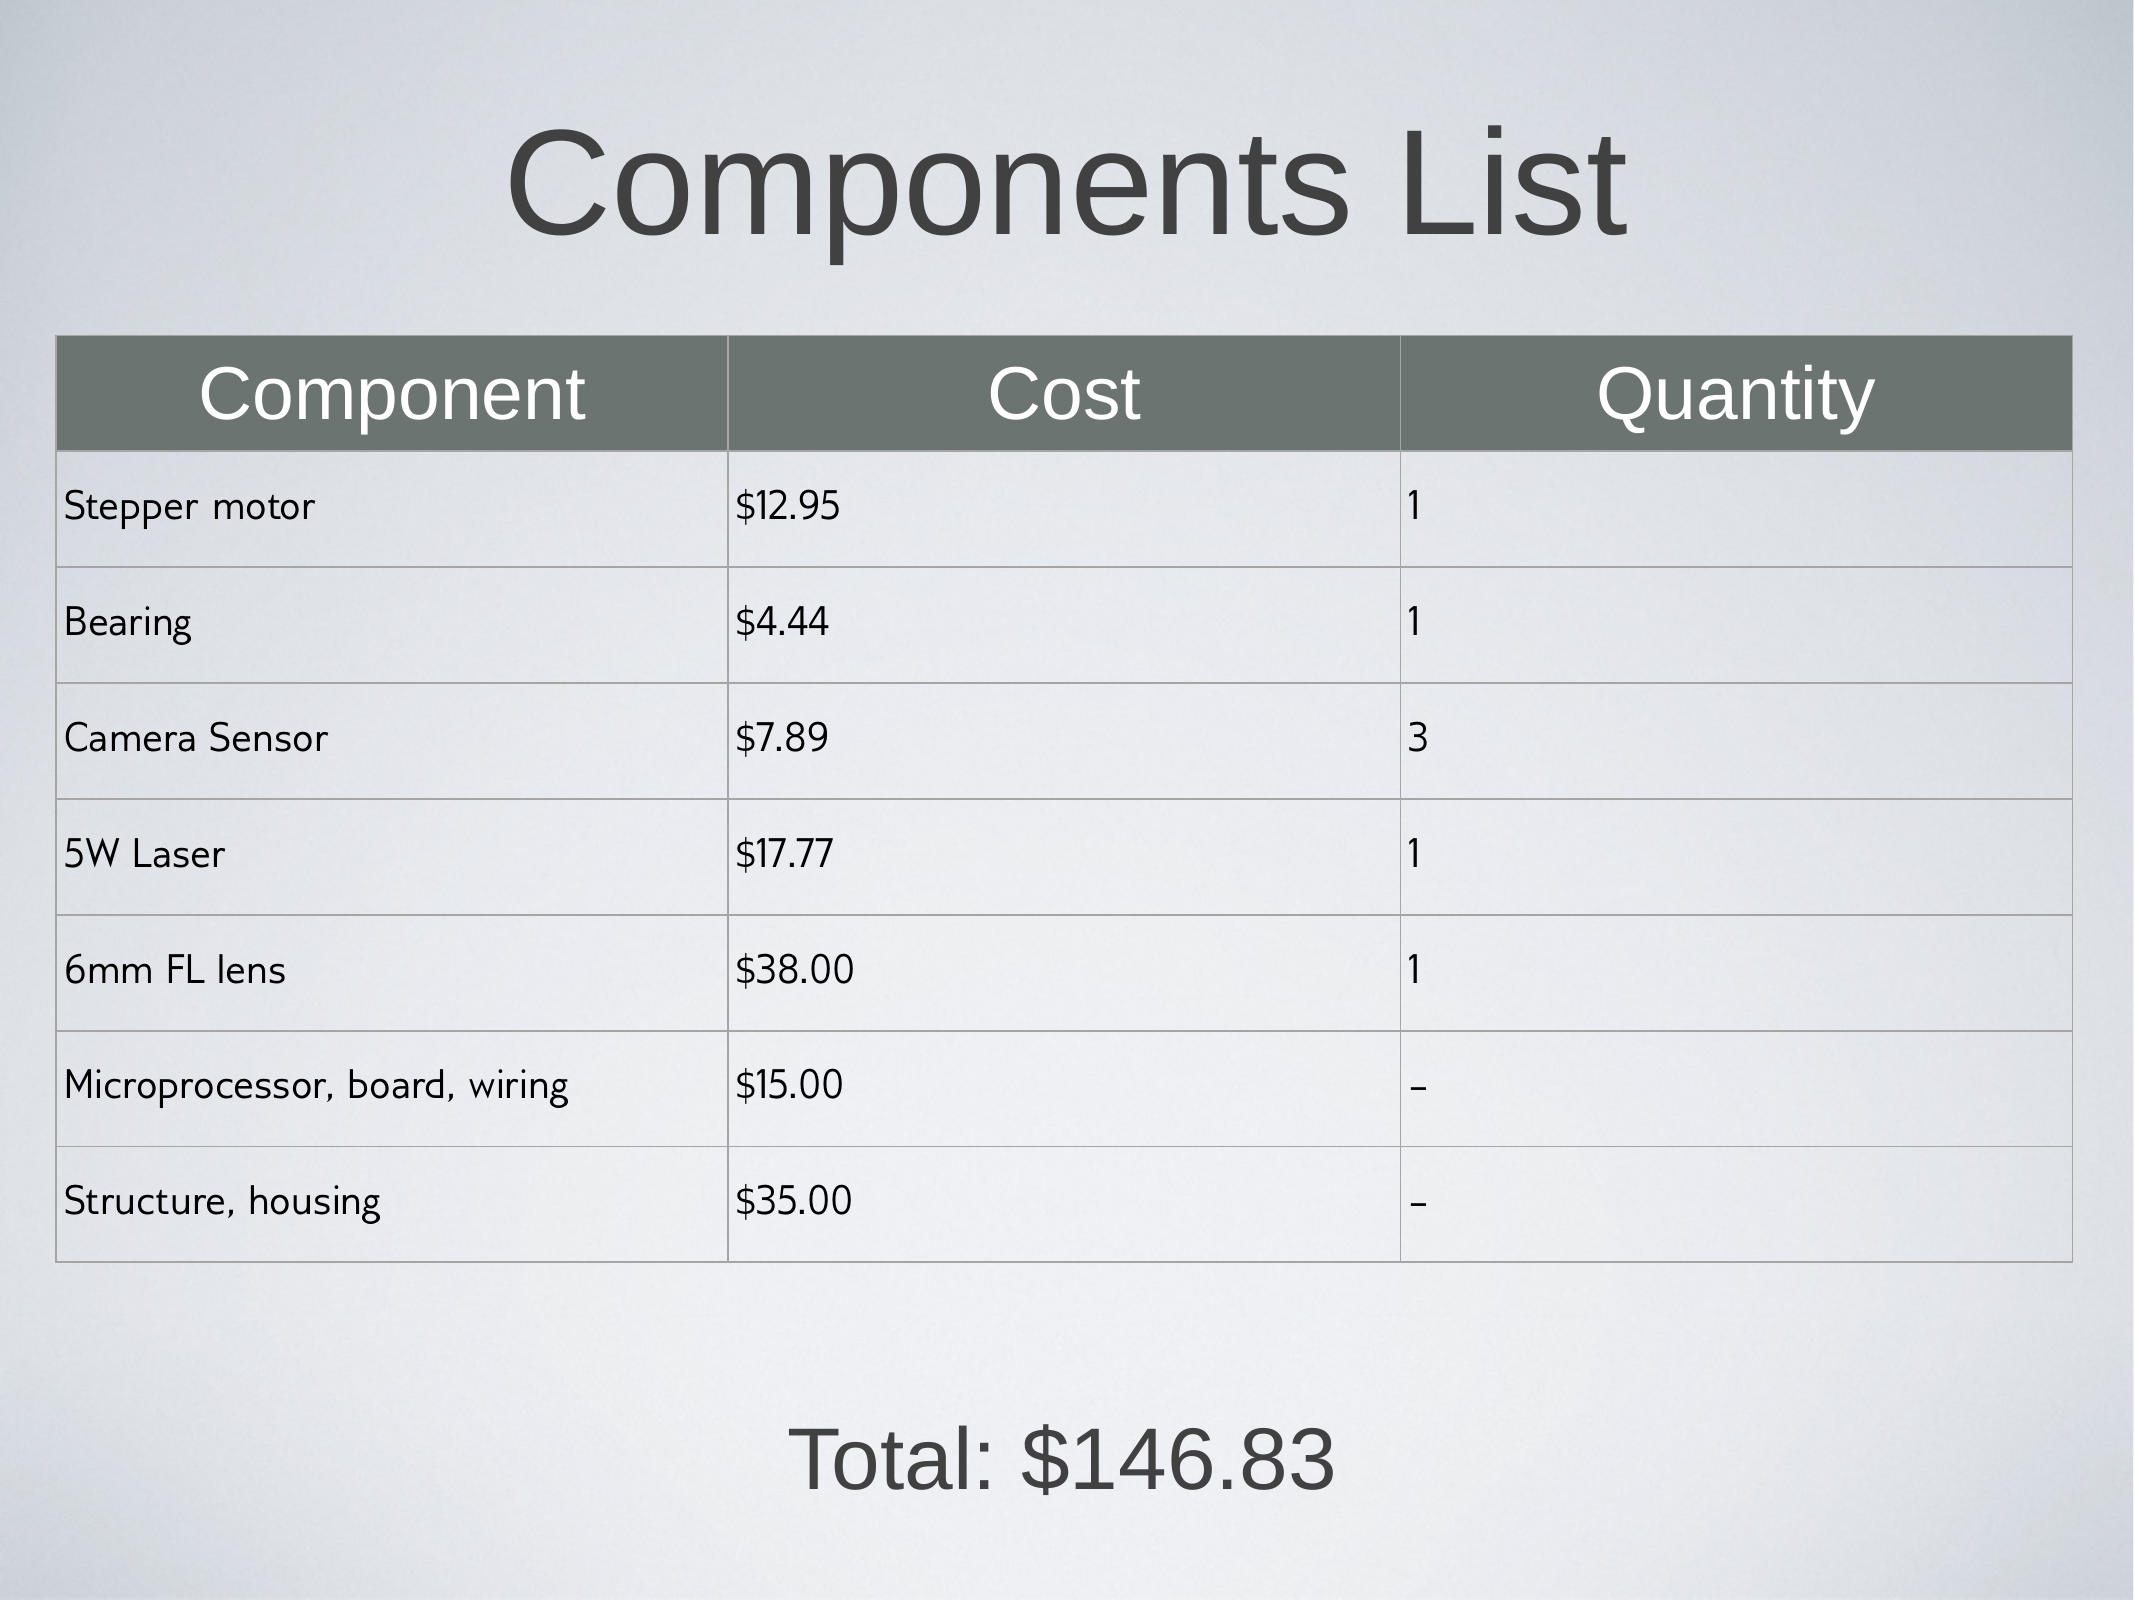

# Components List
| Component | Cost | Quantity |
| --- | --- | --- |
| Stepper motor | $12.95 | 1 |
| Bearing | $4.44 | 1 |
| Camera Sensor | $7.89 | 3 |
| 5W Laser | $17.77 | 1 |
| 6mm FL lens | $38.00 | 1 |
| Microprocessor, board, wiring | $15.00 | – |
| Structure, housing | $35.00 | – |
Total: $146.83